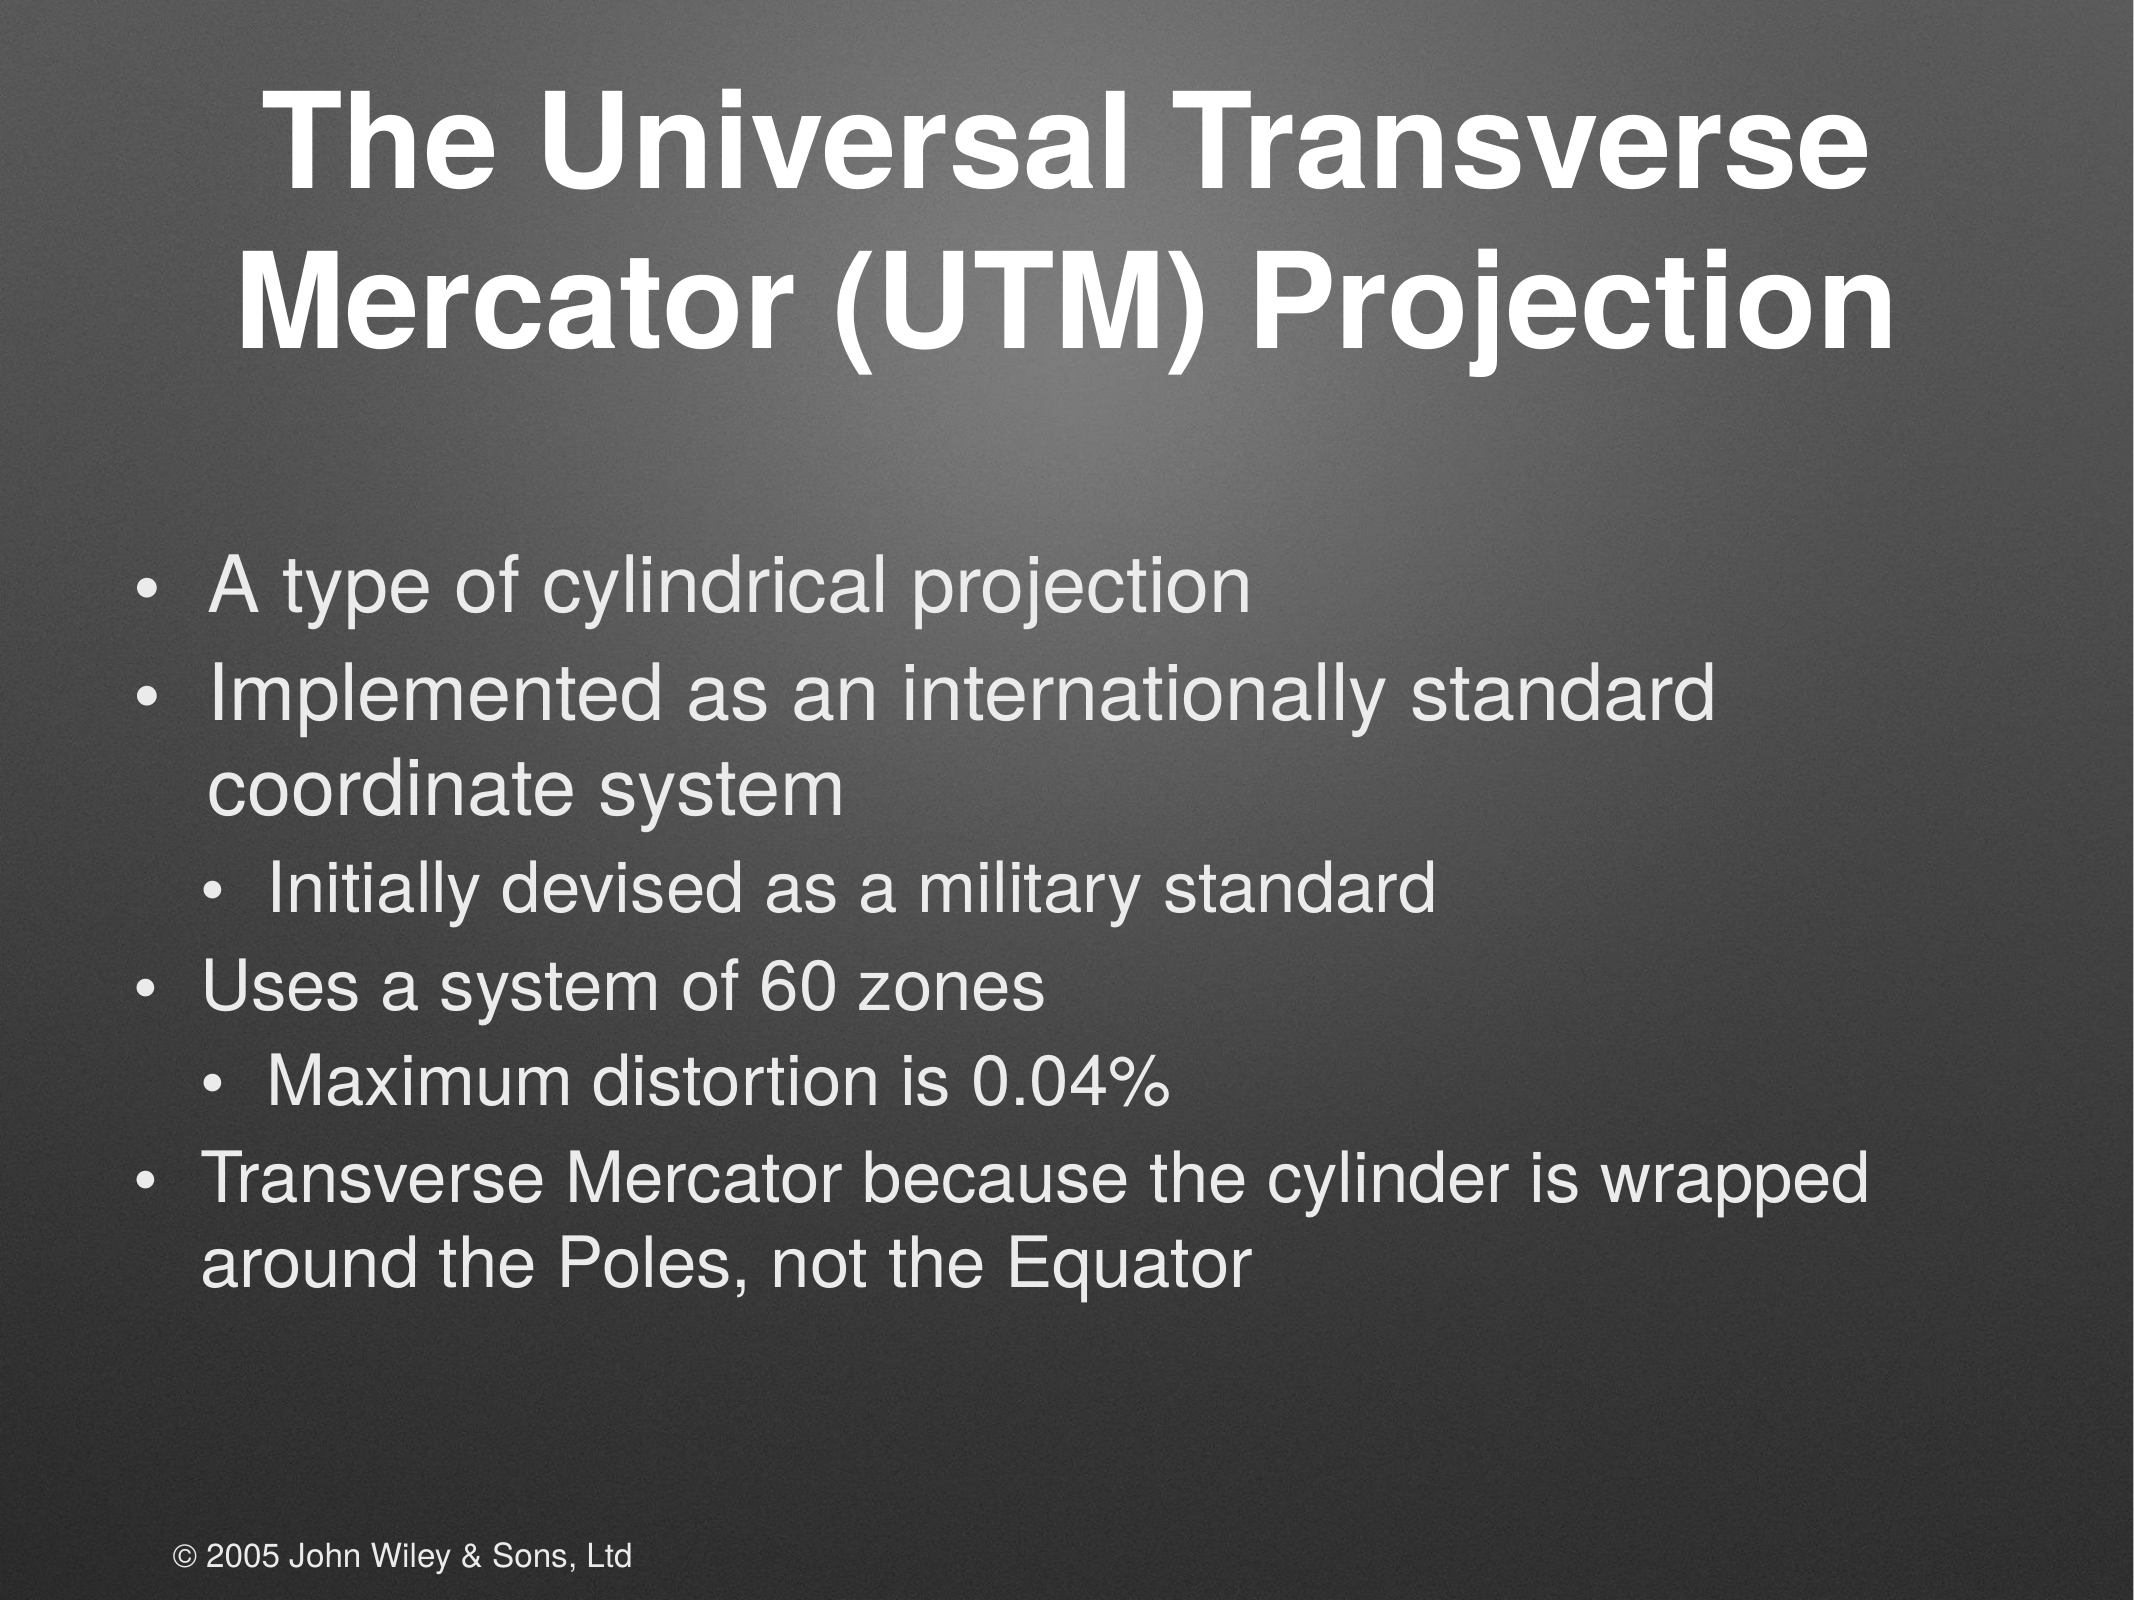

# The Universal Transverse Mercator (UTM) Projection
A type of cylindrical projection
Implemented as an internationally standard coordinate system
Initially devised as a military standard
Uses a system of 60 zones
Maximum distortion is 0.04%
Transverse Mercator because the cylinder is wrapped around the Poles, not the Equator
© 2005 John Wiley & Sons, Ltd